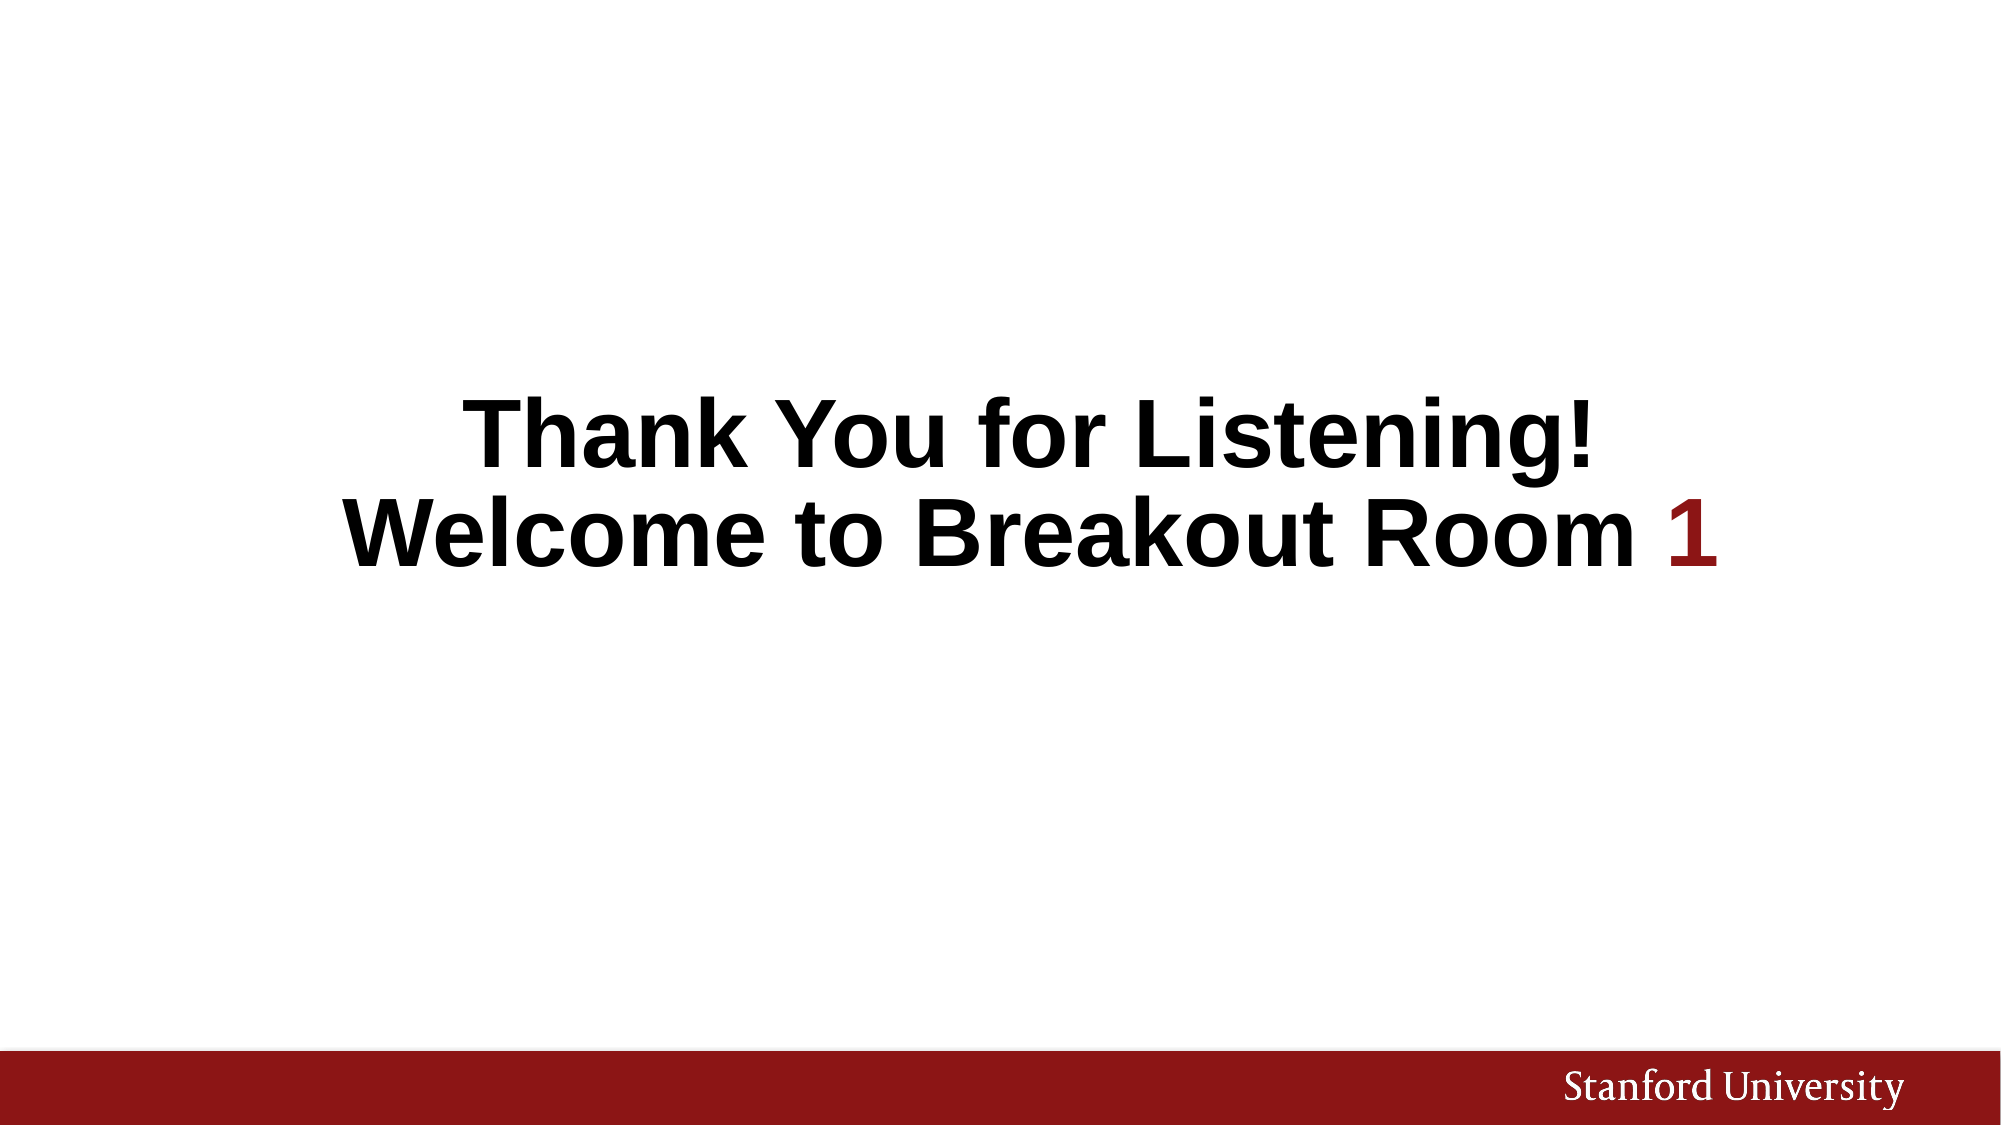

# Thank You for Listening! Welcome to Breakout Room 1